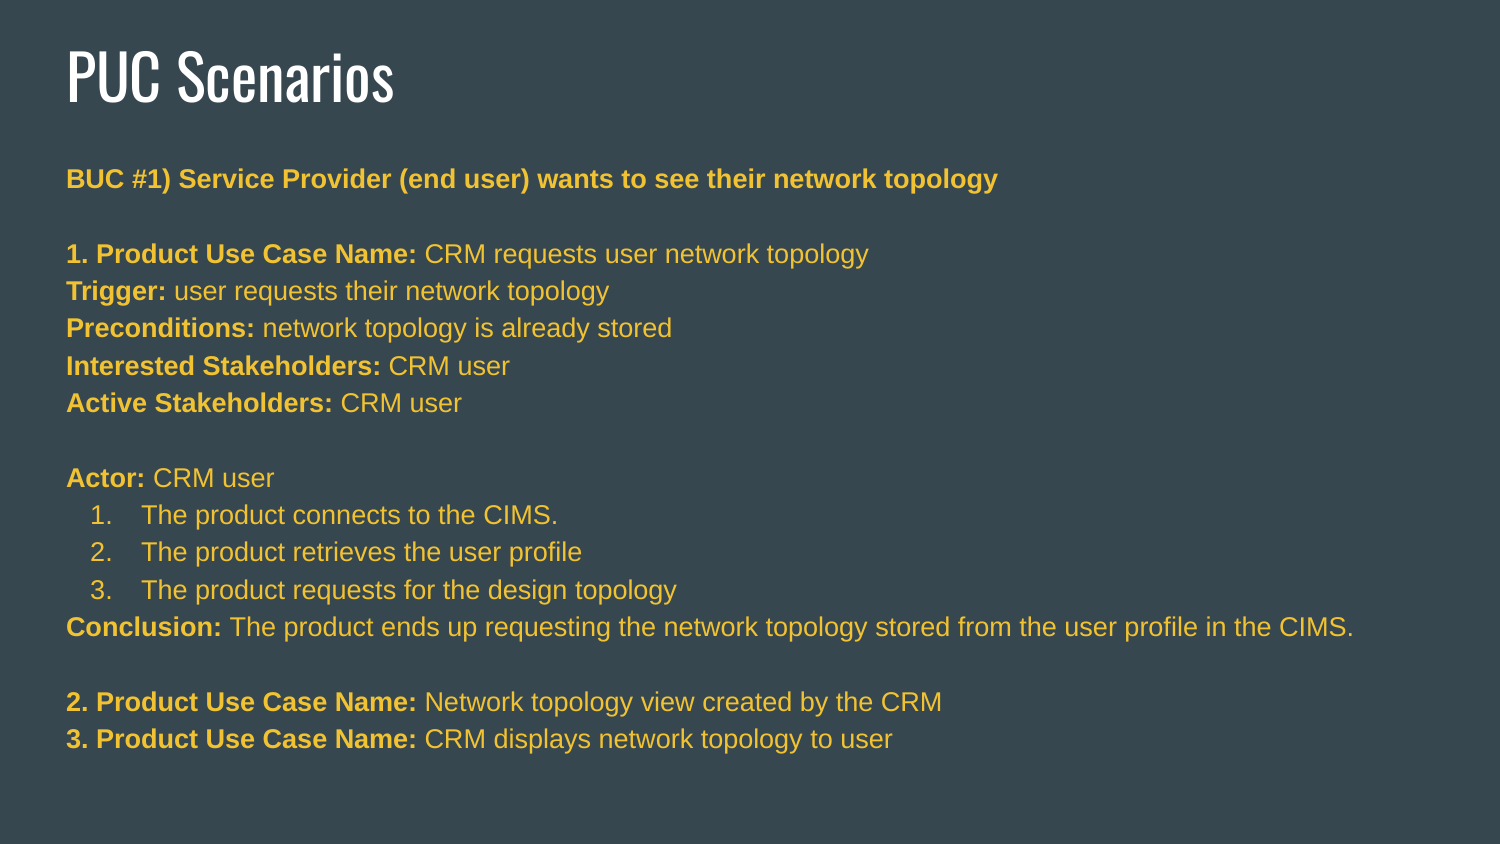

# PUC Scenarios
BUC #1) Service Provider (end user) wants to see their network topology

1. Product Use Case Name: CRM requests user network topology
Trigger: user requests their network topology
Preconditions: network topology is already stored
Interested Stakeholders: CRM user
Active Stakeholders: CRM user

Actor: CRM user
The product connects to the CIMS.
The product retrieves the user profile
The product requests for the design topology
Conclusion: The product ends up requesting the network topology stored from the user profile in the CIMS.

2. Product Use Case Name: Network topology view created by the CRM
3. Product Use Case Name: CRM displays network topology to user